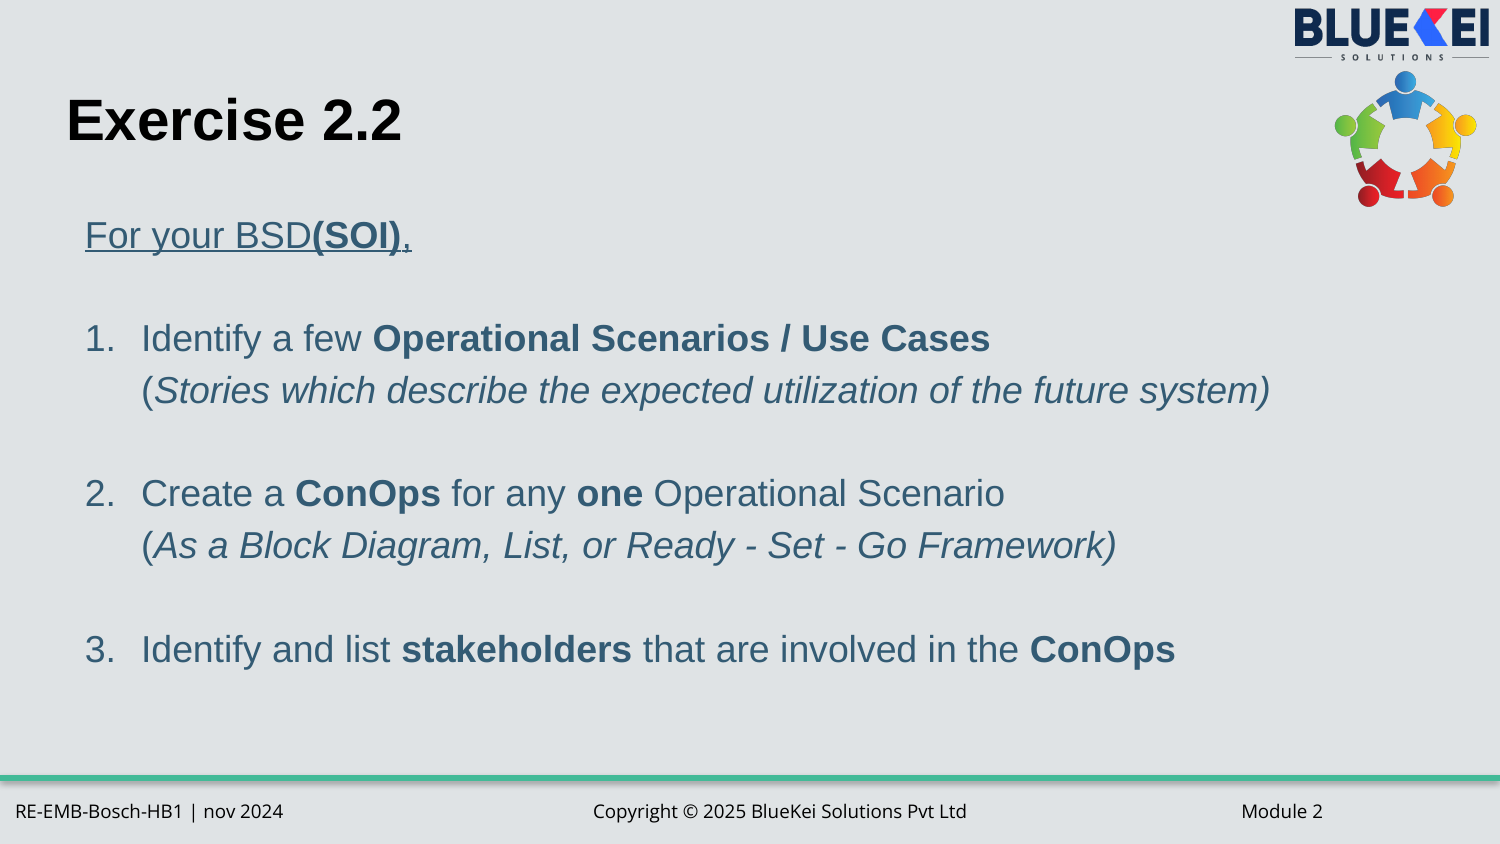

# Exercise 2.2
For your BSD(SOI),

Identify a few Operational Scenarios / Use Cases
(Stories which describe the expected utilization of the future system)
Create a ConOps for any one Operational Scenario
(As a Block Diagram, List, or Ready - Set - Go Framework)

Identify and list stakeholders that are involved in the ConOps